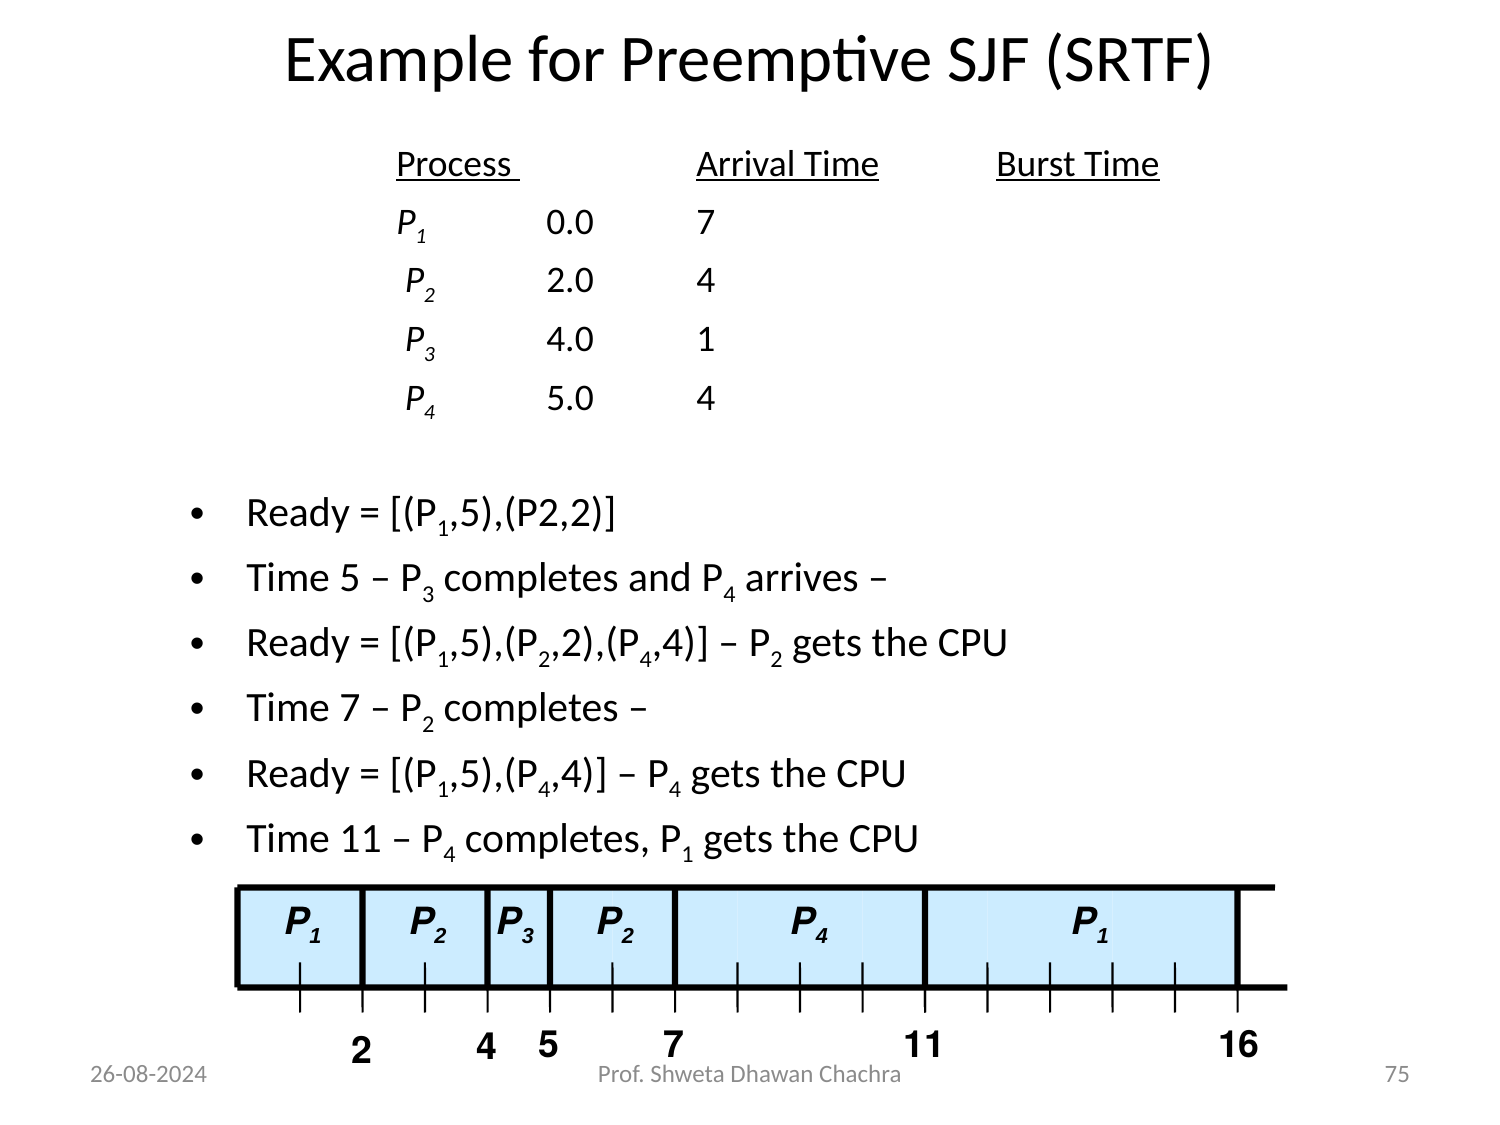

Example for Preemptive SJF (SRTF)
	        	Process      	Arrival Time	Burst Time
		P1	0.0	7
		 P2	2.0	4
		 P3	4.0	1
		 P4	5.0	4

Ready = [(P1,5),(P2,2)]
Time 5 – P3 completes and P4 arrives –
Ready = [(P1,5),(P2,2),(P4,4)] – P2 gets the CPU
Time 7 – P2 completes –
Ready = [(P1,5),(P4,4)] – P4 gets the CPU
Time 11 – P4 completes, P1 gets the CPU

P1
P2
P3
P2
P4
P1

5
7
11
16
4
2
26-08-2024
Prof. Shweta Dhawan Chachra
75